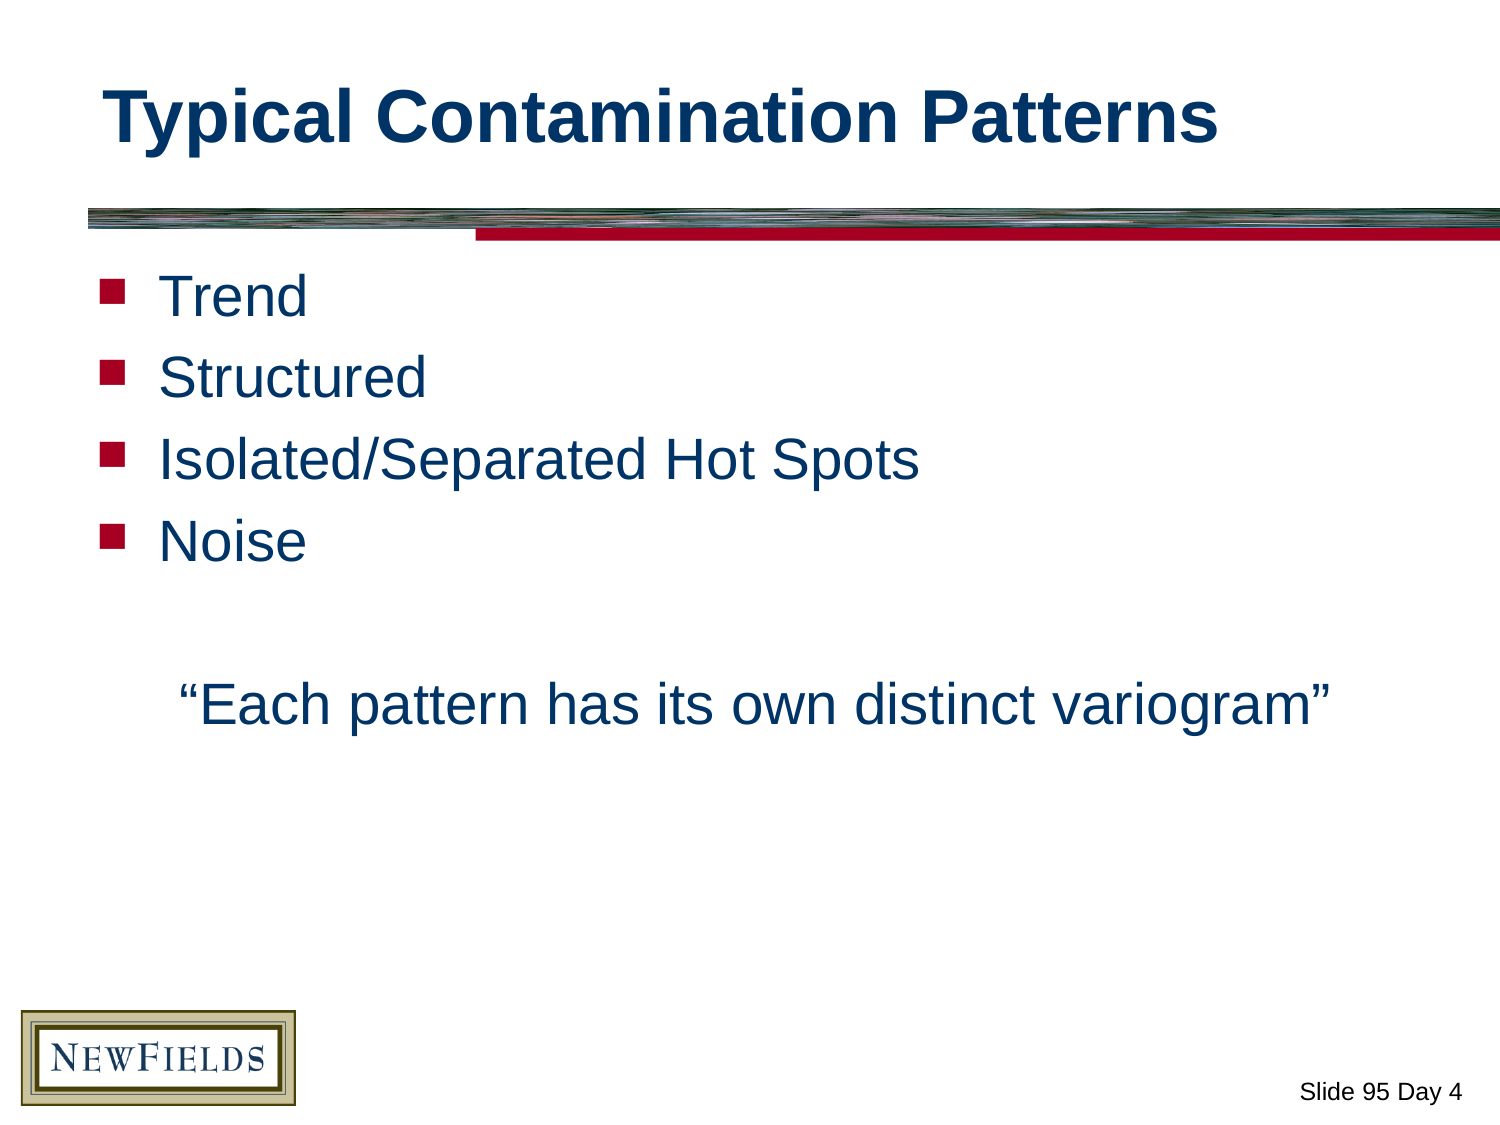

# Typical Contamination Patterns
Trend
Structured
Isolated/Separated Hot Spots
Noise

“Each pattern has its own distinct variogram”
Slide 95 Day 4